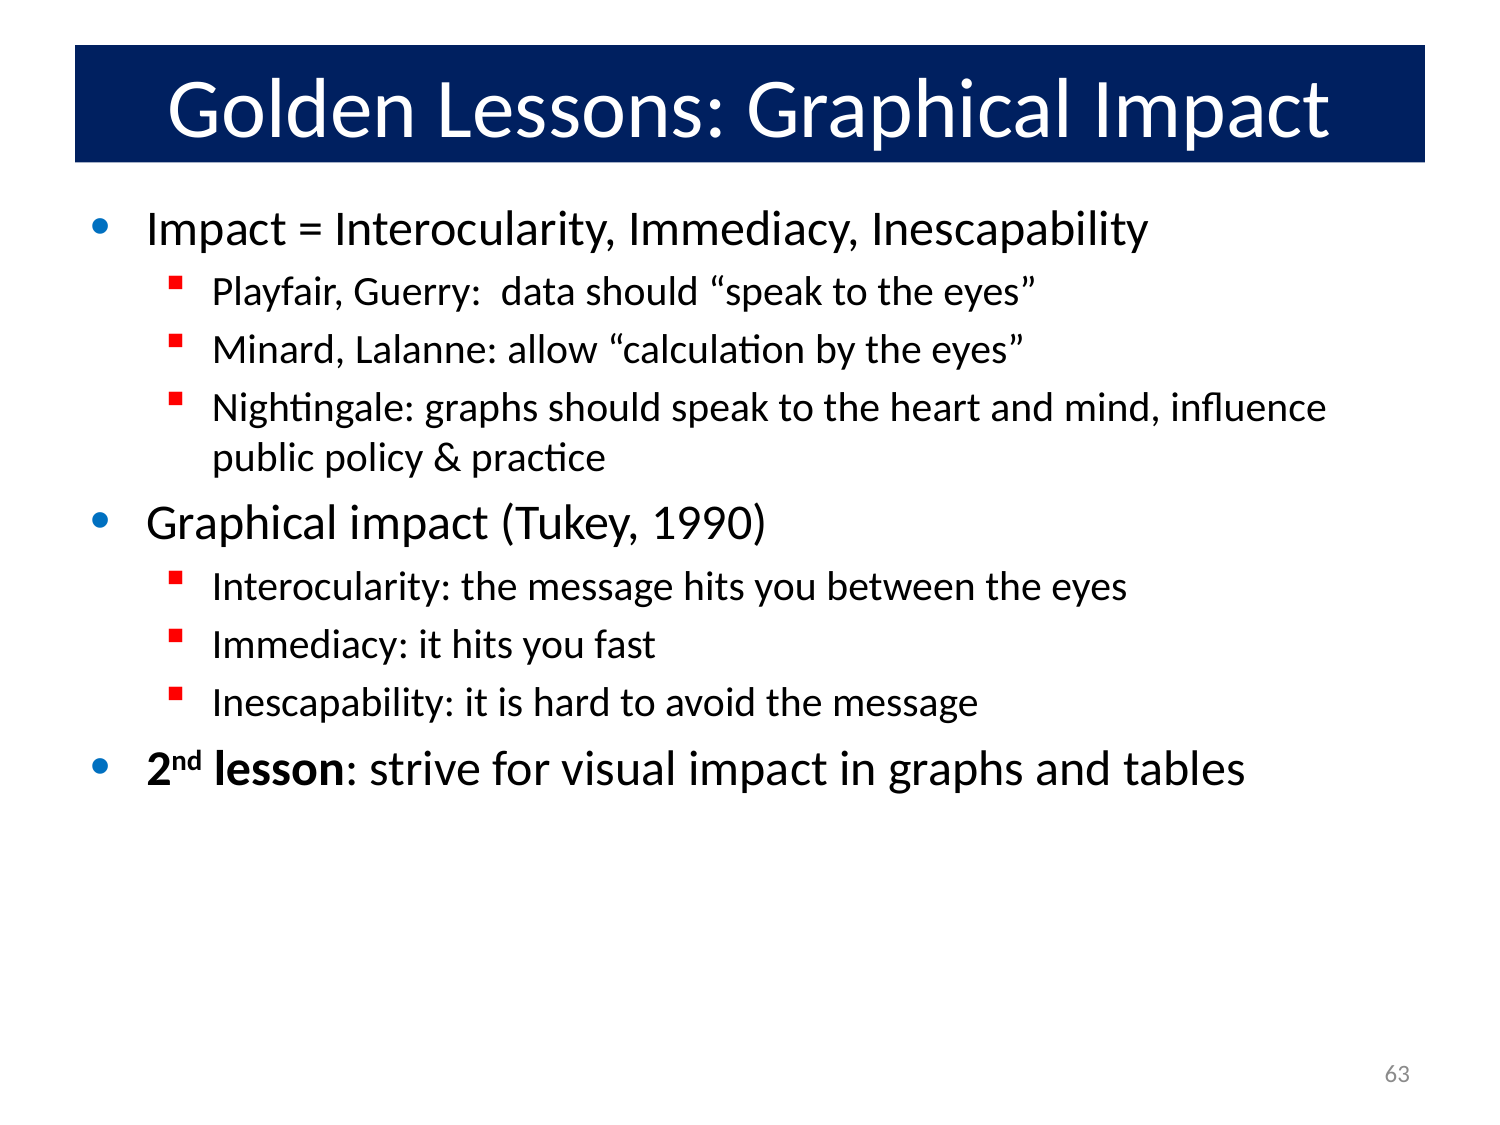

# Golden Lessons: Graphical Impact
Impact = Interocularity, Immediacy, Inescapability
Playfair, Guerry:  data should “speak to the eyes”
Minard, Lalanne: allow “calculation by the eyes”
Nightingale: graphs should speak to the heart and mind, influence public policy & practice
Graphical impact (Tukey, 1990)
Interocularity: the message hits you between the eyes
Immediacy: it hits you fast
Inescapability: it is hard to avoid the message
2nd lesson: strive for visual impact in graphs and tables

63